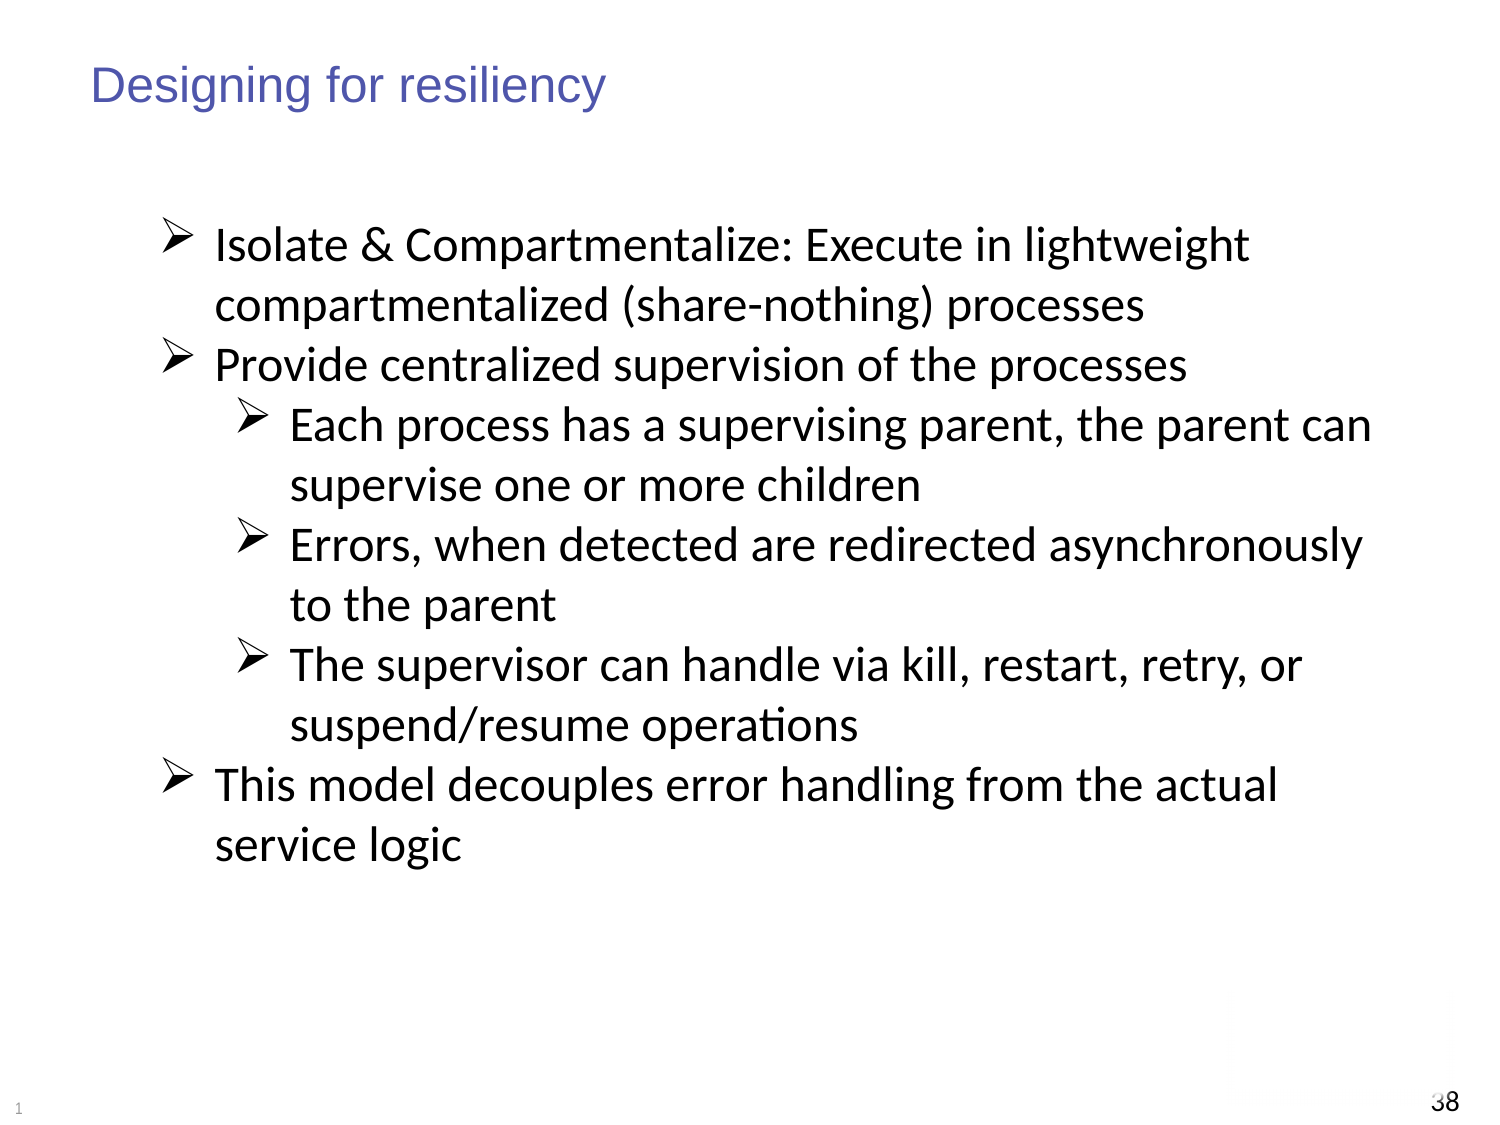

# Designing for resiliency
Isolate & Compartmentalize: Execute in lightweight
compartmentalized (share-nothing) processes
Provide centralized supervision of the processes
Each process has a supervising parent, the parent can
supervise one or more children
Errors, when detected are redirected asynchronously
to the parent
The supervisor can handle via kill, restart, retry, or
suspend/resume operations
This model decouples error handling from the actual
service logic

38
1